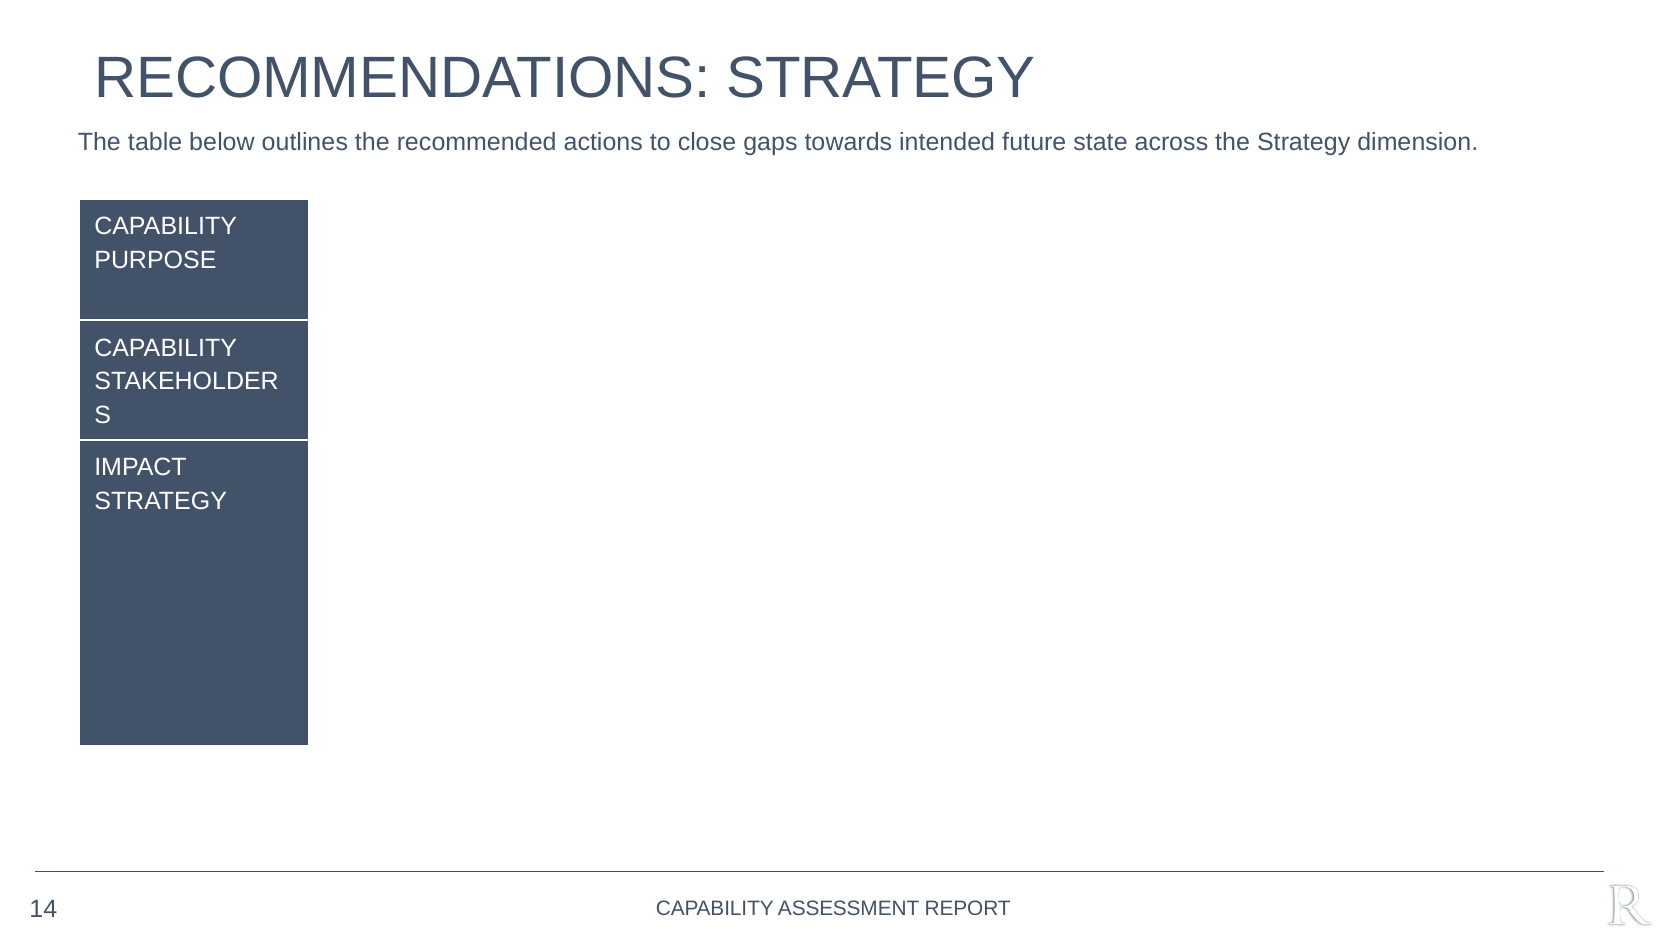

# Recommendations: Strategy
The table below outlines the recommended actions to close gaps towards intended future state across the Strategy dimension.
| CAPABILITY PURPOSE |  |
| --- | --- |
| CAPABILITY STAKEHOLDERS |  |
| IMPACT STRATEGY |  |
14
Capability ASSESSMENT Report